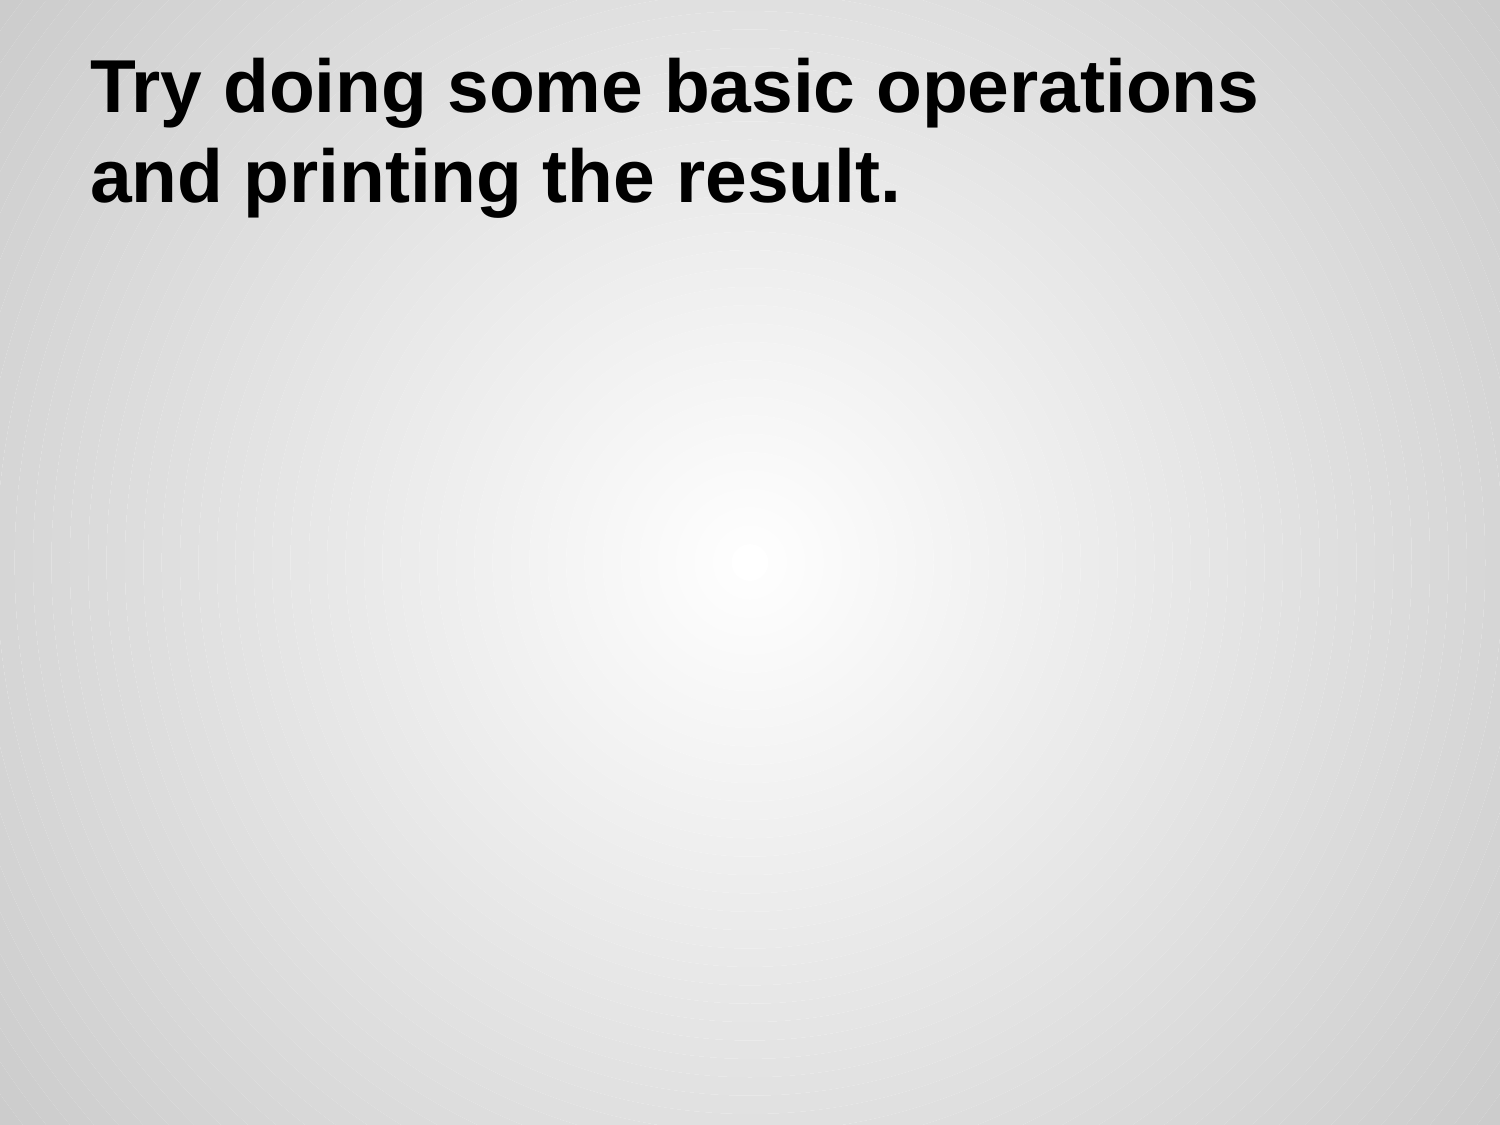

# Try doing some basic operations and printing the result.